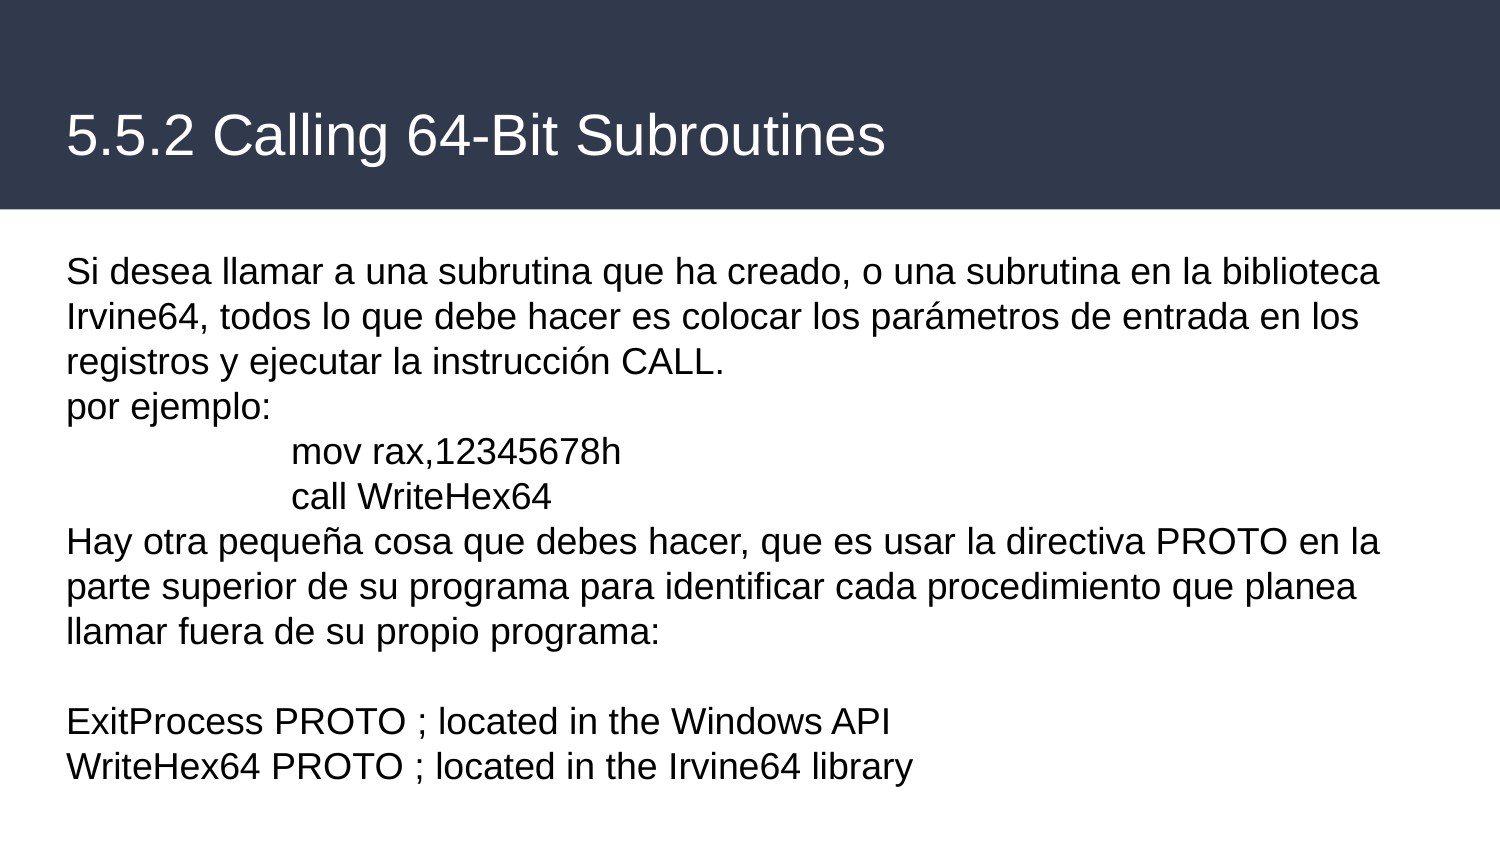

# 5.5.2 Calling 64-Bit Subroutines
Si desea llamar a una subrutina que ha creado, o una subrutina en la biblioteca Irvine64, todos lo que debe hacer es colocar los parámetros de entrada en los registros y ejecutar la instrucción CALL.
por ejemplo:
mov rax,12345678h
call WriteHex64
Hay otra pequeña cosa que debes hacer, que es usar la directiva PROTO en la parte superior de su programa para identificar cada procedimiento que planea llamar fuera de su propio programa:

ExitProcess PROTO ; located in the Windows API
WriteHex64 PROTO ; located in the Irvine64 library